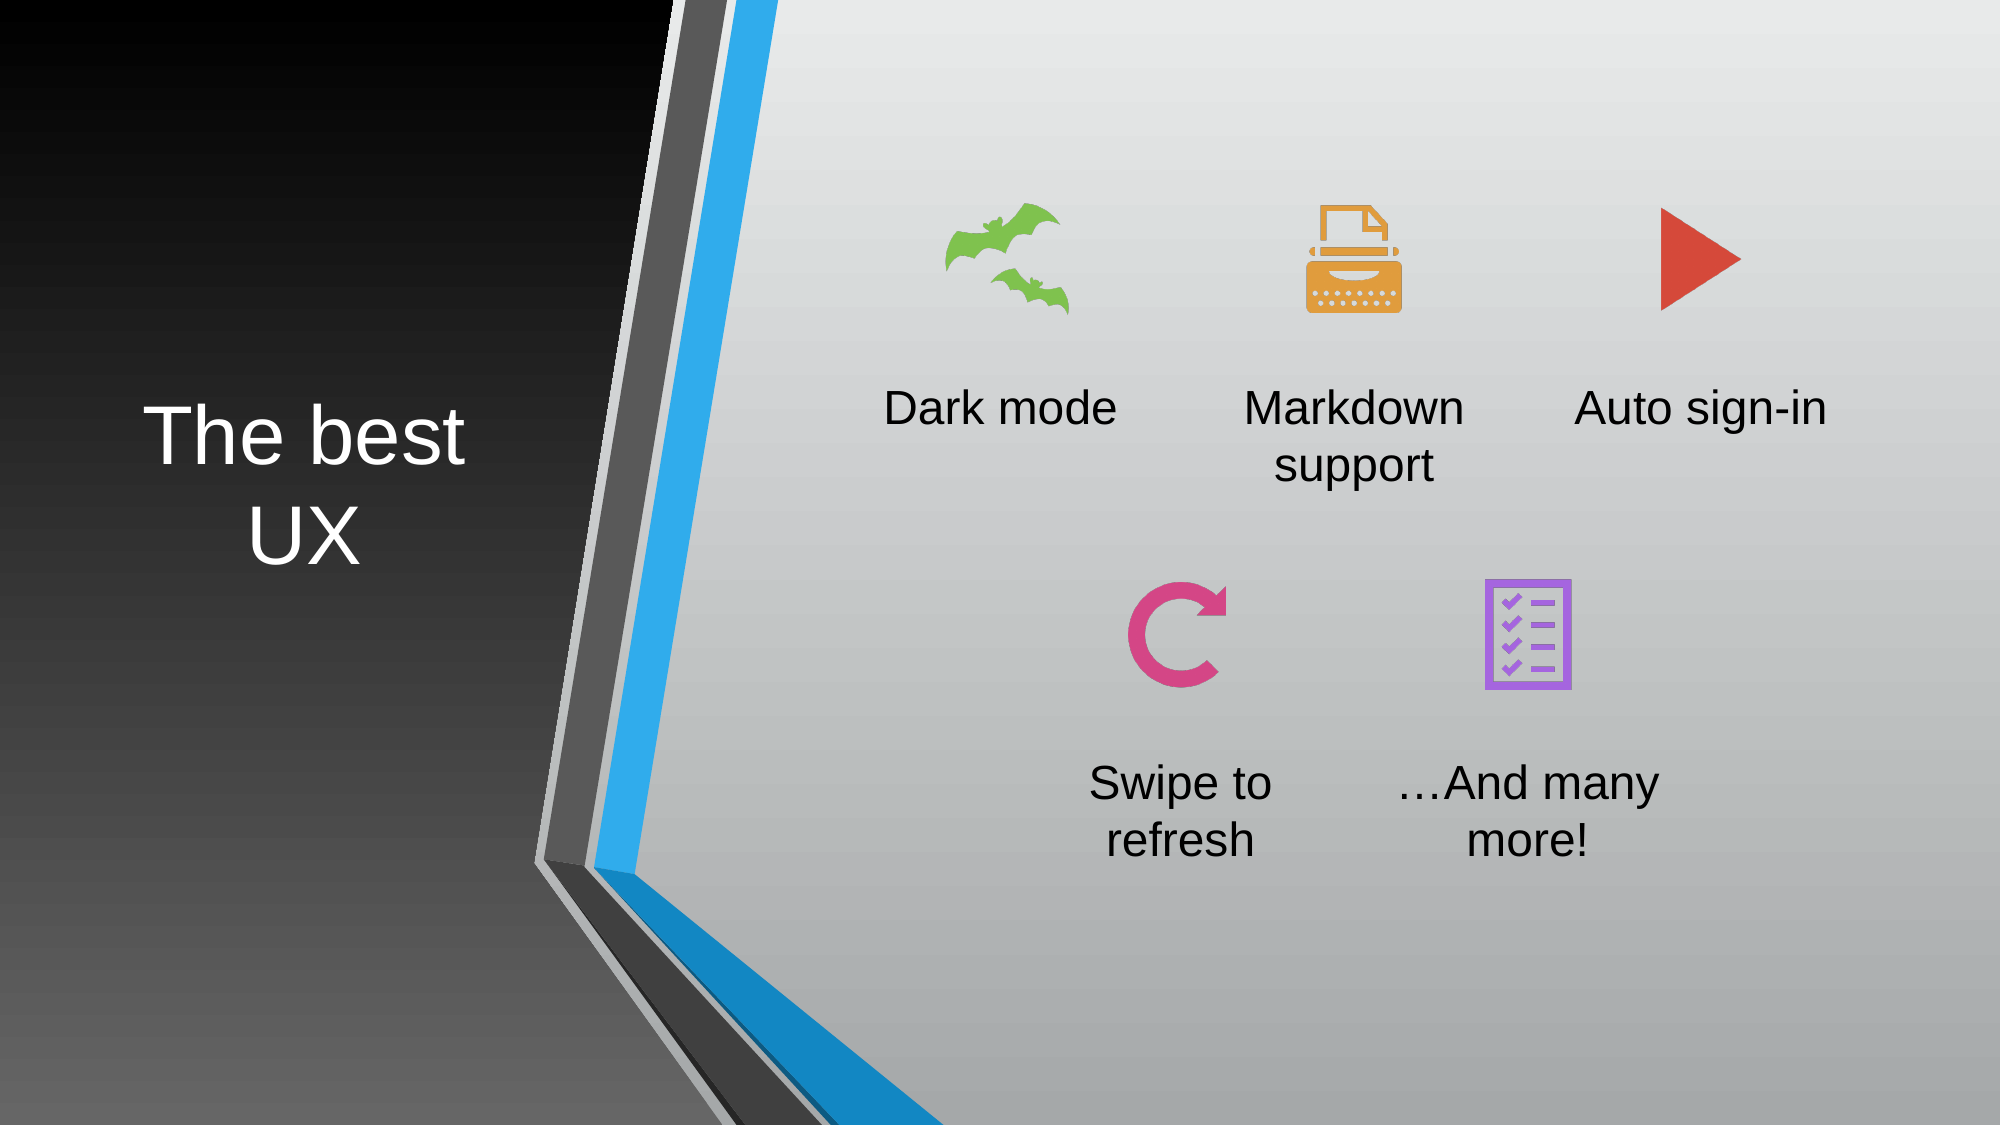

# The best UX
Dark mode
Markdown support
Auto sign-in
Swipe to refresh
…And many more!